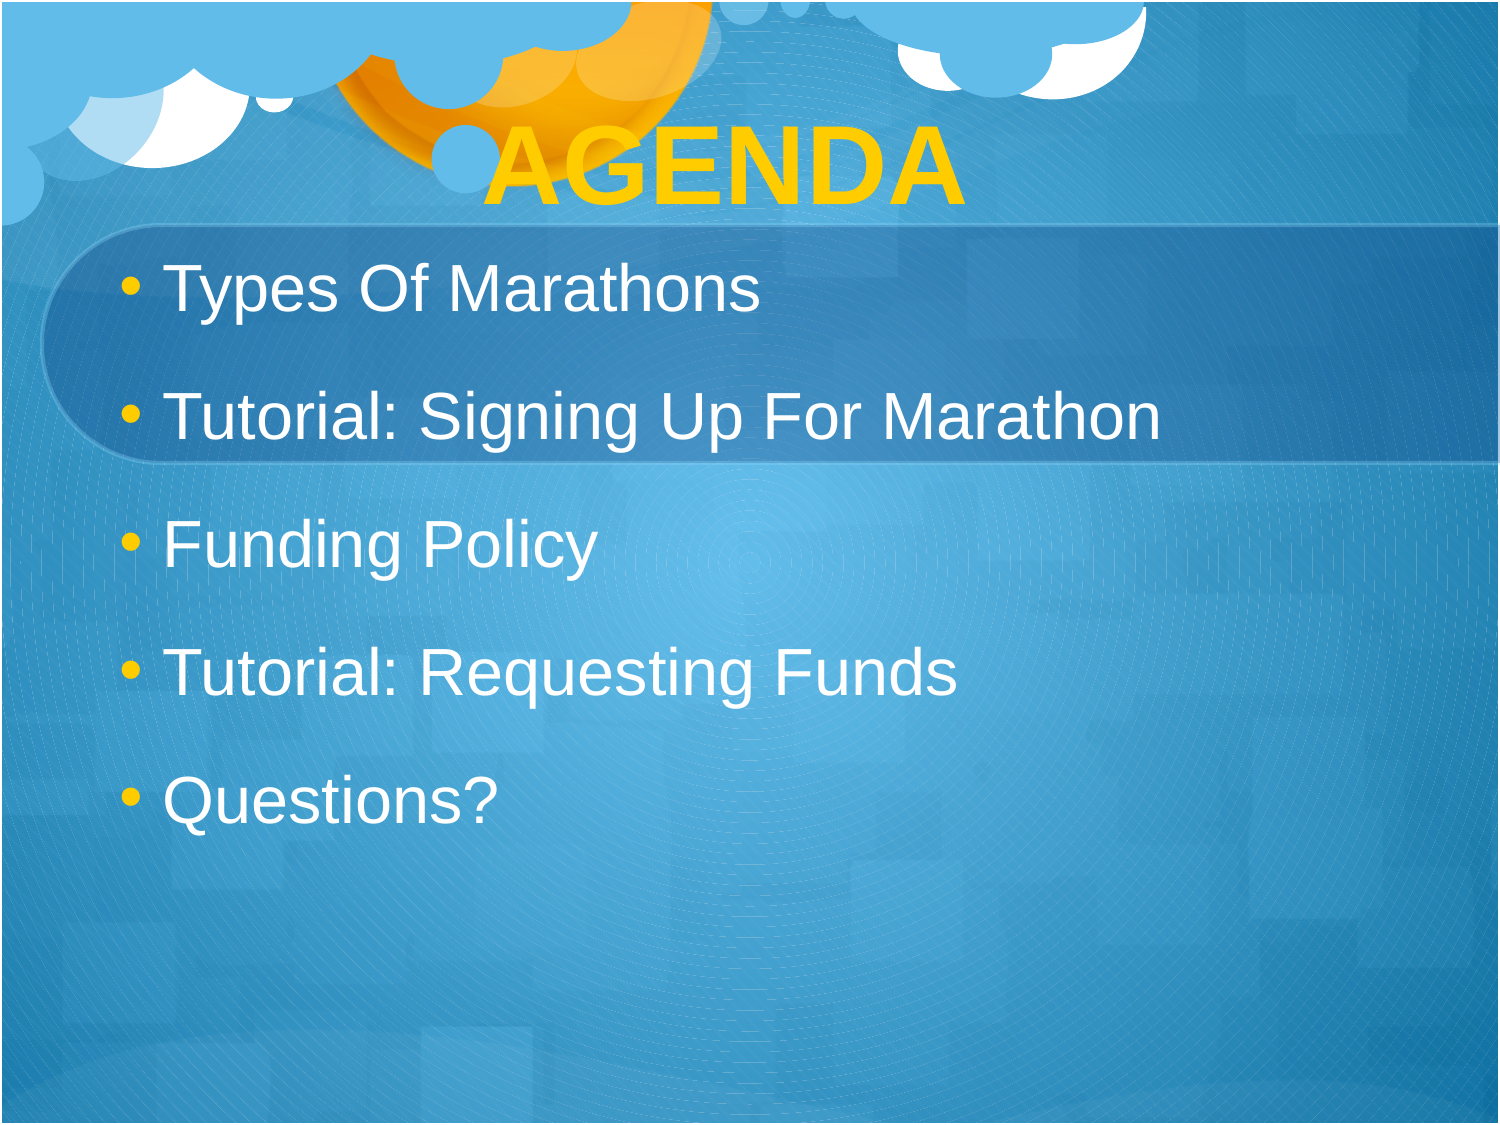

# AGENDA
Types Of Marathons
Tutorial: Signing Up For Marathon
Funding Policy
Tutorial: Requesting Funds
Questions?